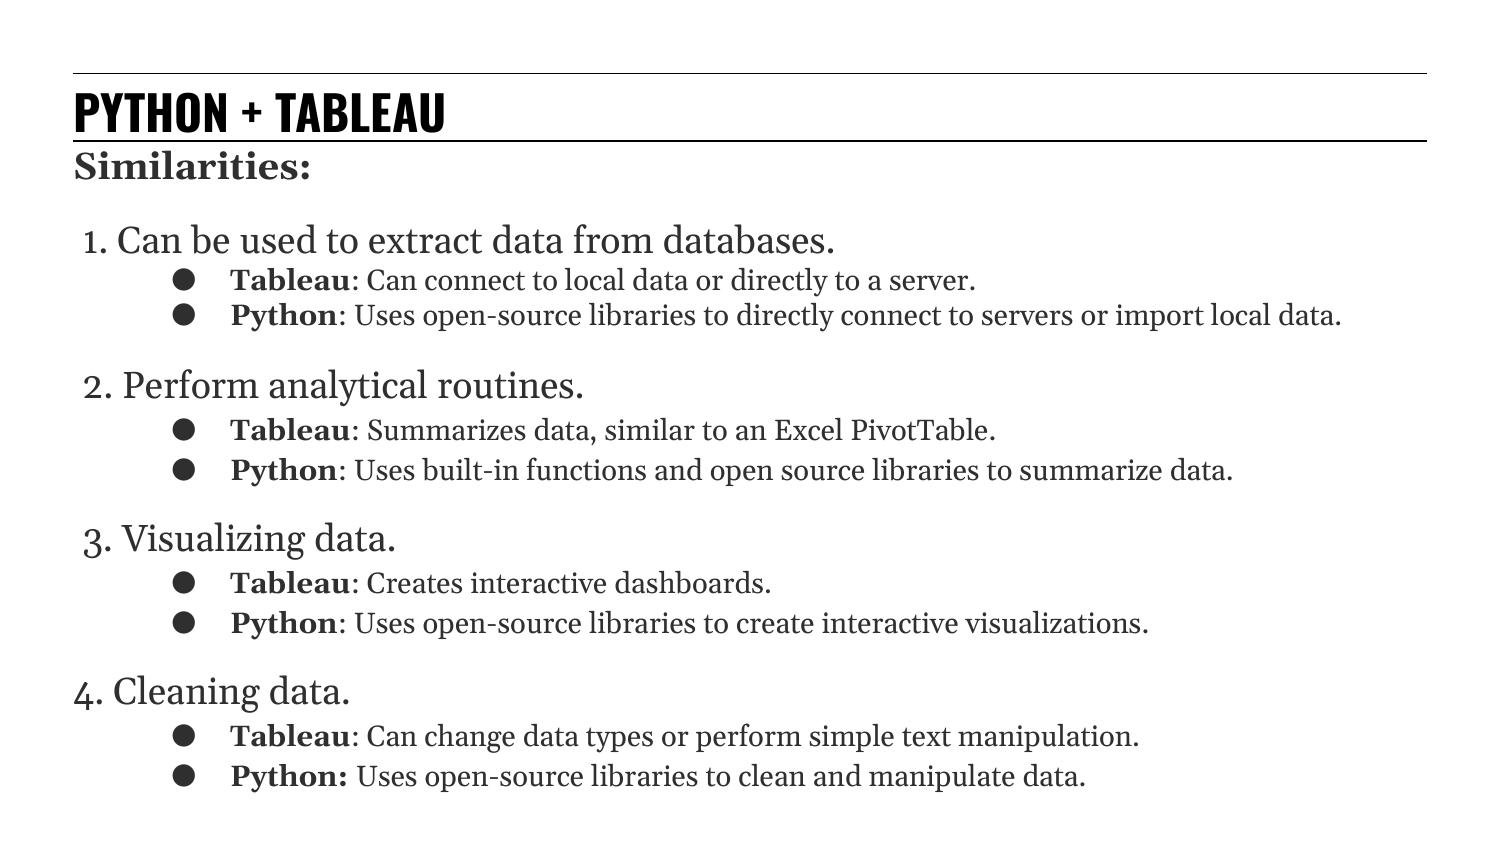

PYTHON + TABLEAU
Similarities:
 1. Can be used to extract data from databases.
 Tableau: Can connect to local data or directly to a server.
 Python: Uses open-source libraries to directly connect to servers or import local data.
 2. Perform analytical routines.
 Tableau: Summarizes data, similar to an Excel PivotTable.
 Python: Uses built-in functions and open source libraries to summarize data.
 3. Visualizing data.
 Tableau: Creates interactive dashboards.
 Python: Uses open-source libraries to create interactive visualizations.
4. Cleaning data.
 Tableau: Can change data types or perform simple text manipulation.
 Python: Uses open-source libraries to clean and manipulate data.